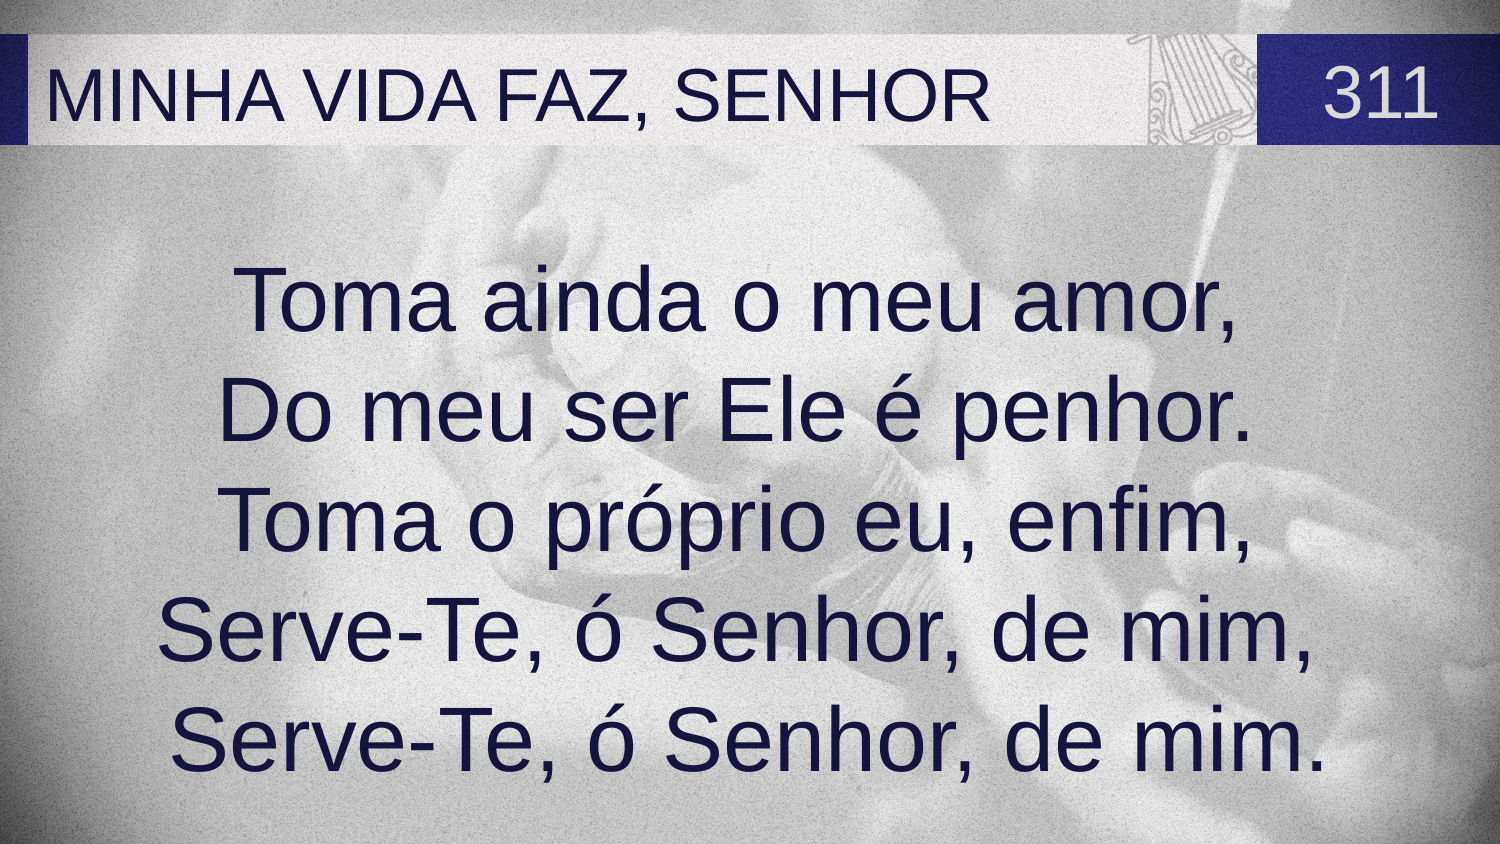

# MINHA VIDA FAZ, SENHOR
311
Toma ainda o meu amor,
Do meu ser Ele é penhor.
Toma o próprio eu, enfim,
Serve-Te, ó Senhor, de mim,
Serve-Te, ó Senhor, de mim.